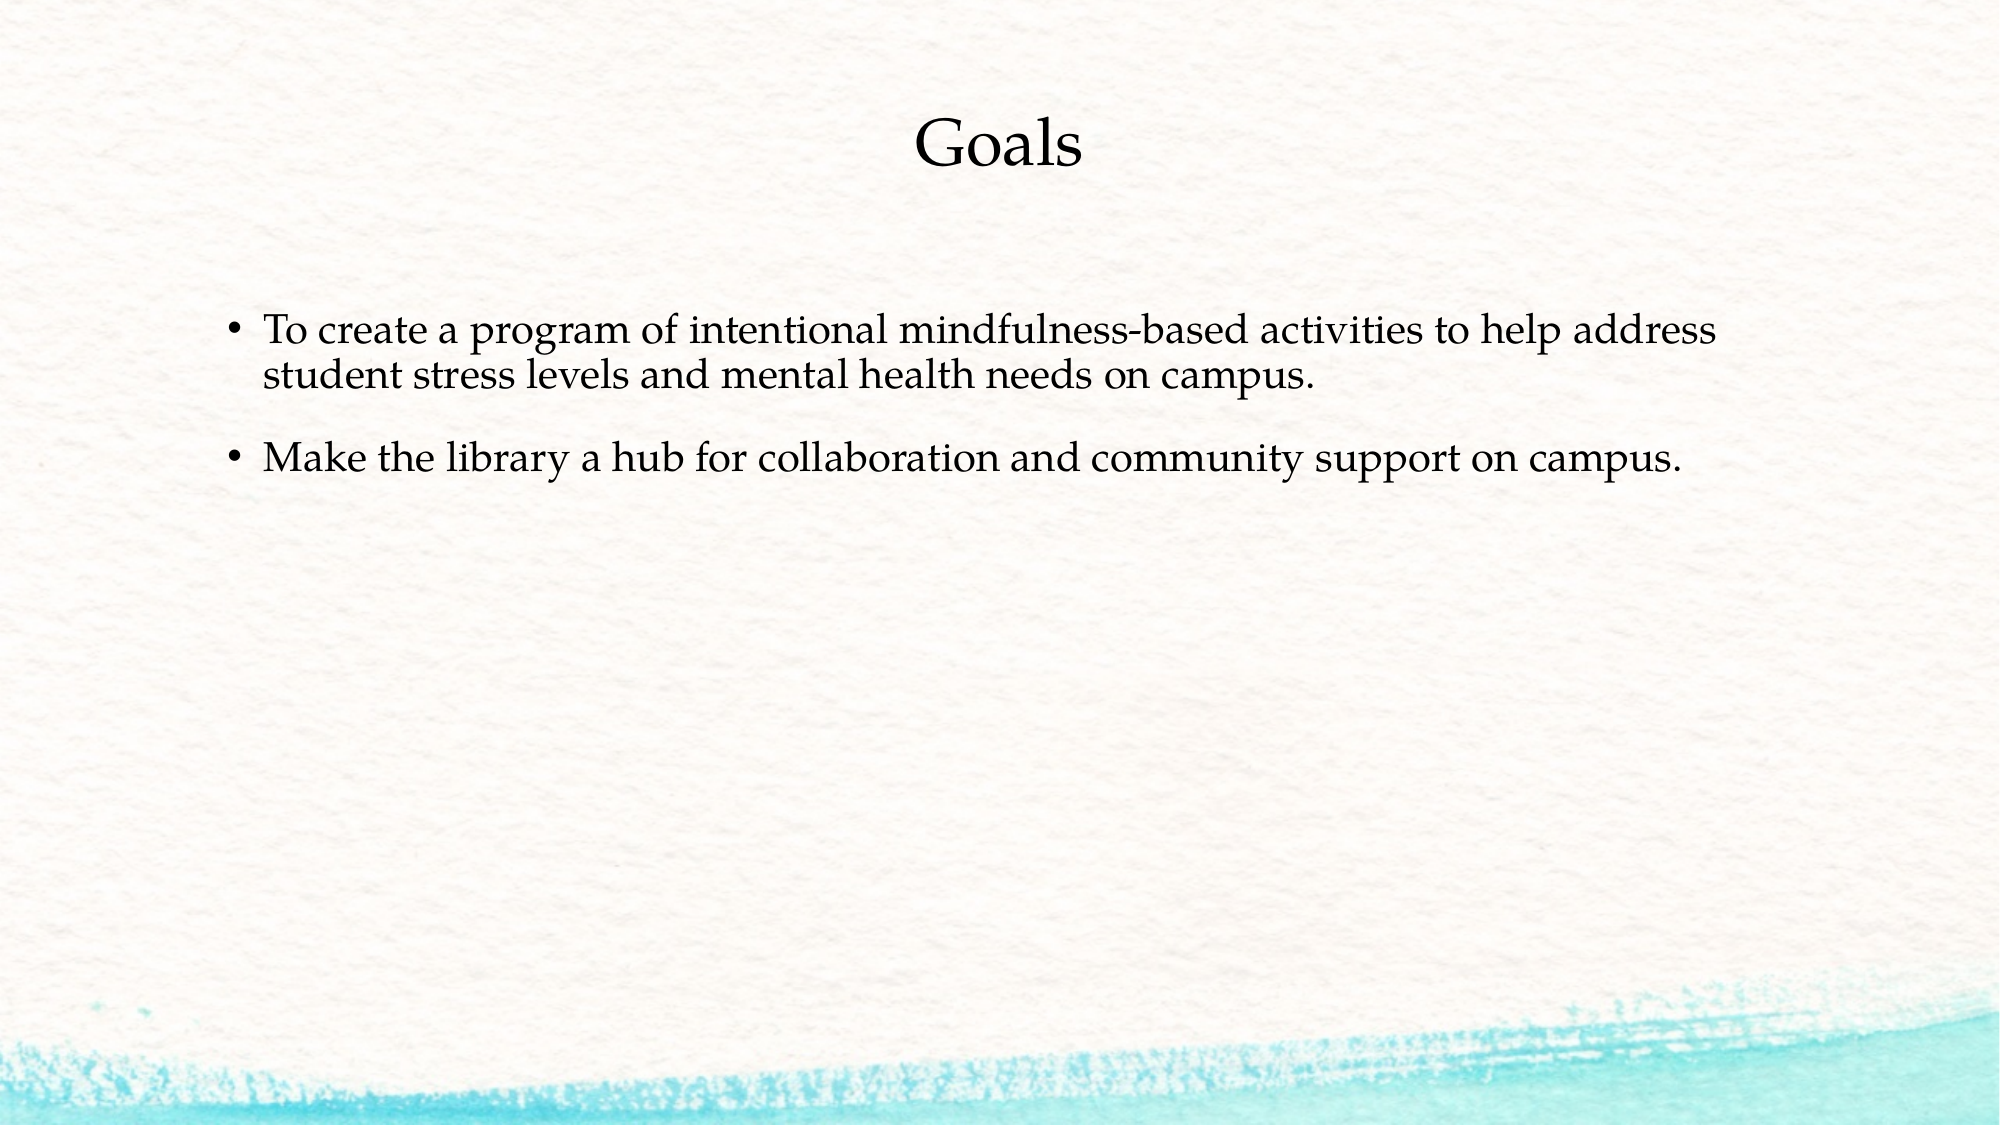

# Goals
To create a program of intentional mindfulness-based activities to help address student stress levels and mental health needs on campus.
Make the library a hub for collaboration and community support on campus.